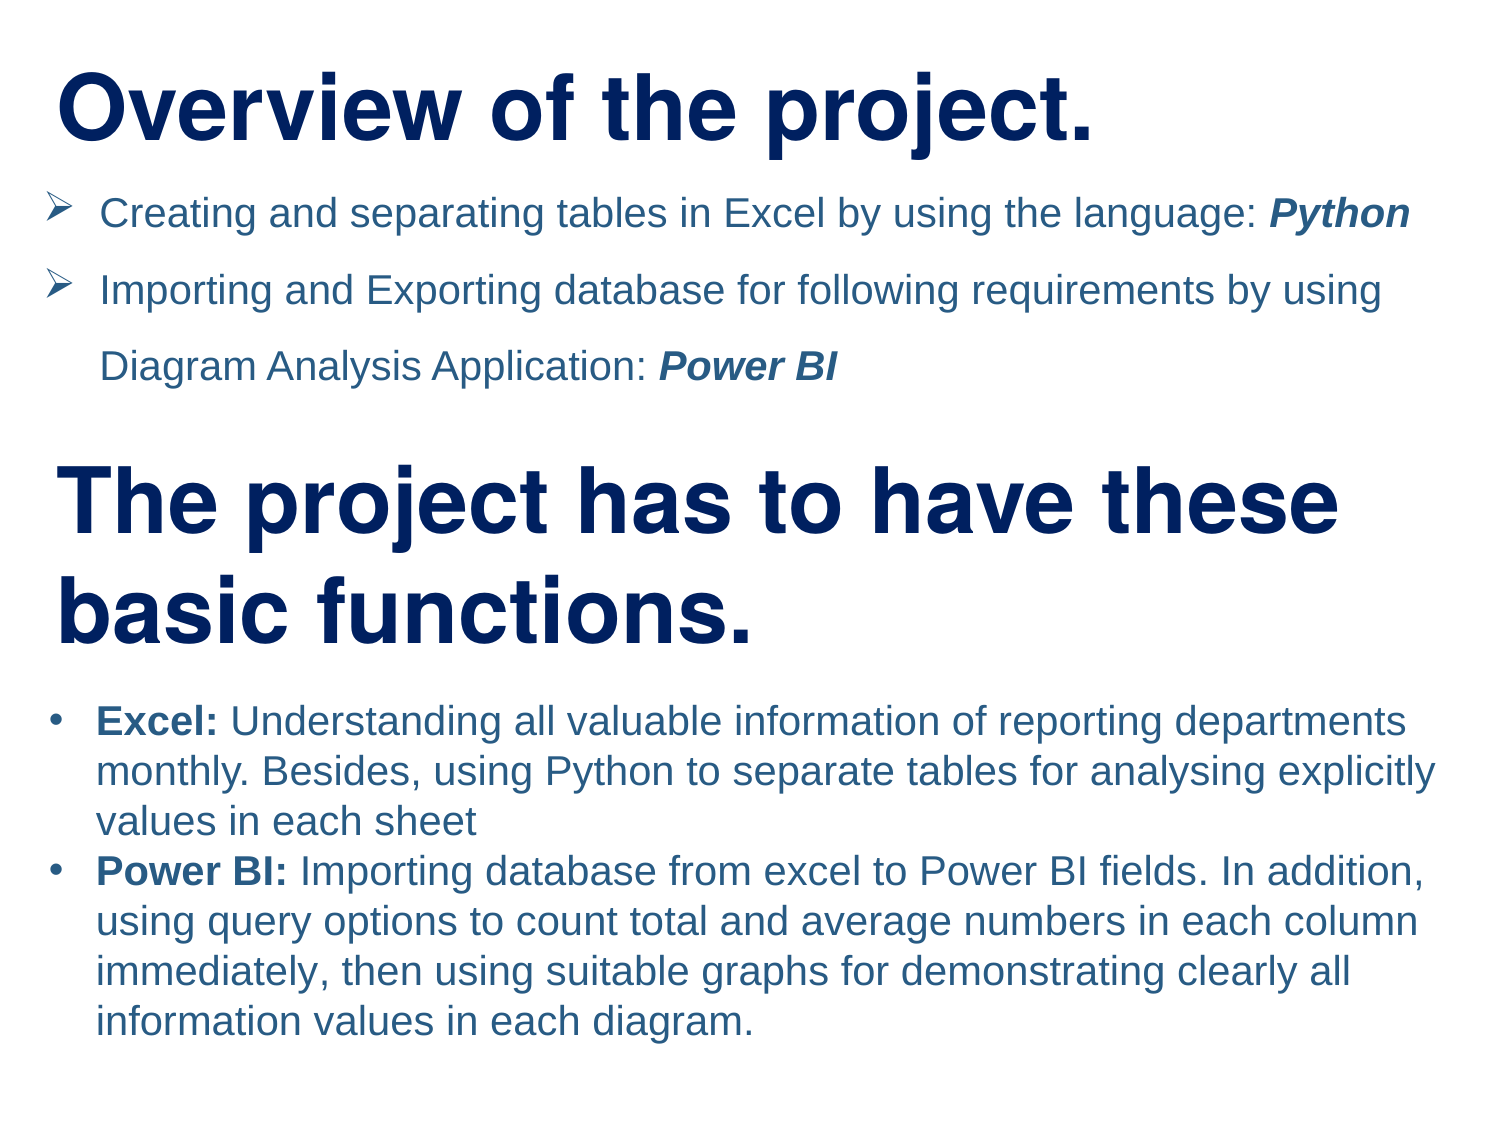

# Overview of the project.
Creating and separating tables in Excel by using the language: Python
Importing and Exporting database for following requirements by using Diagram Analysis Application: Power BI
The project has to have these basic functions.
Excel: Understanding all valuable information of reporting departments monthly. Besides, using Python to separate tables for analysing explicitly values in each sheet
Power BI: Importing database from excel to Power BI fields. In addition, using query options to count total and average numbers in each column immediately, then using suitable graphs for demonstrating clearly all information values in each diagram.